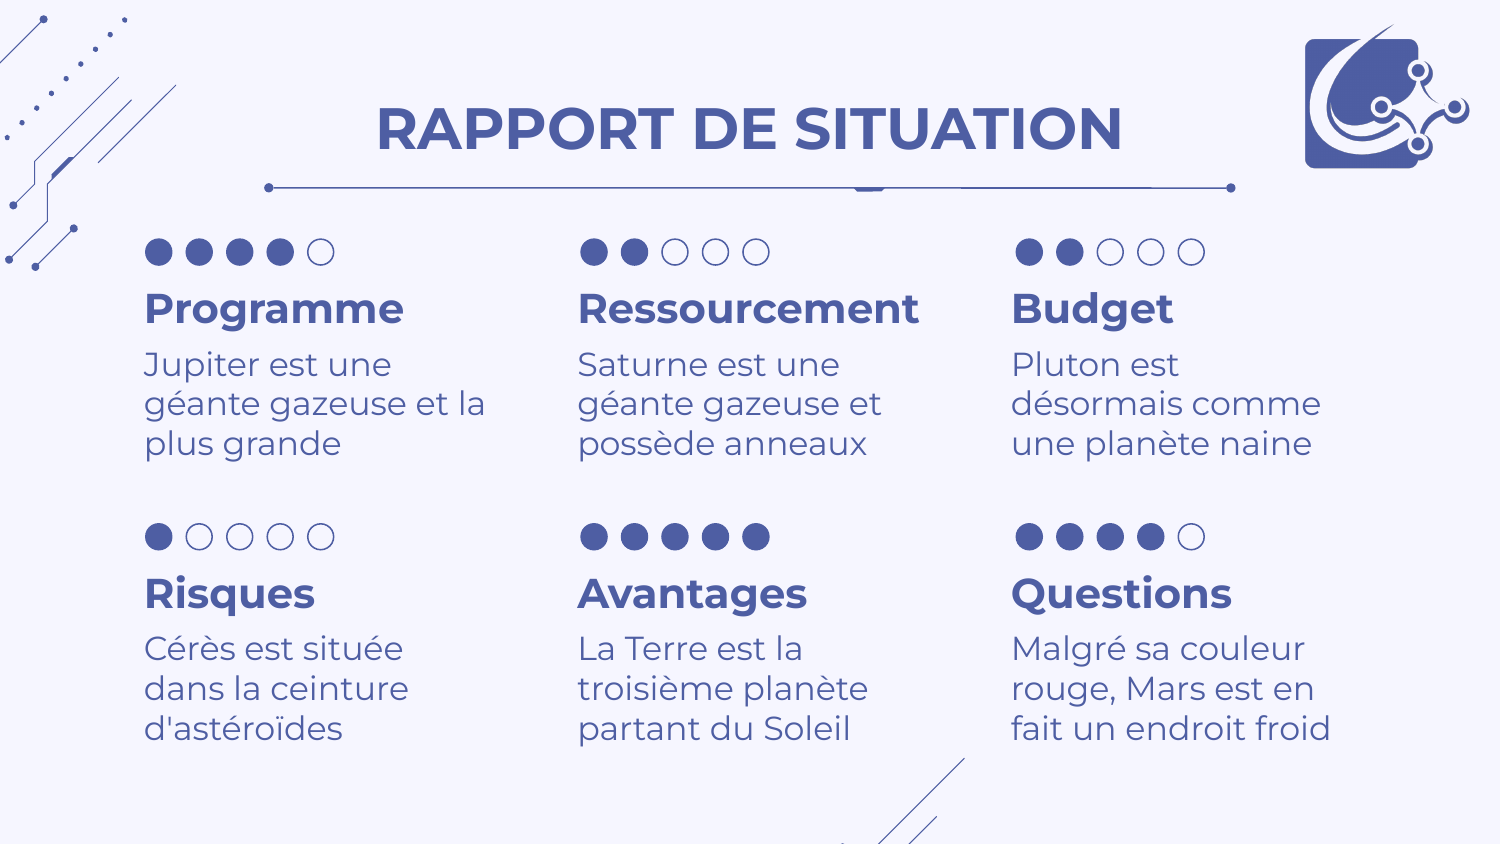

# RAPPORT DE SITUATION

Programme
Ressourcement
Budget
Jupiter est une géante gazeuse et la plus grande
Saturne est une géante gazeuse et possède anneaux
Pluton est désormais comme une planète naine

Risques
Avantages
Questions
Cérès est située dans la ceinture d'astéroïdes
La Terre est la troisième planète partant du Soleil
Malgré sa couleur rouge, Mars est en fait un endroit froid